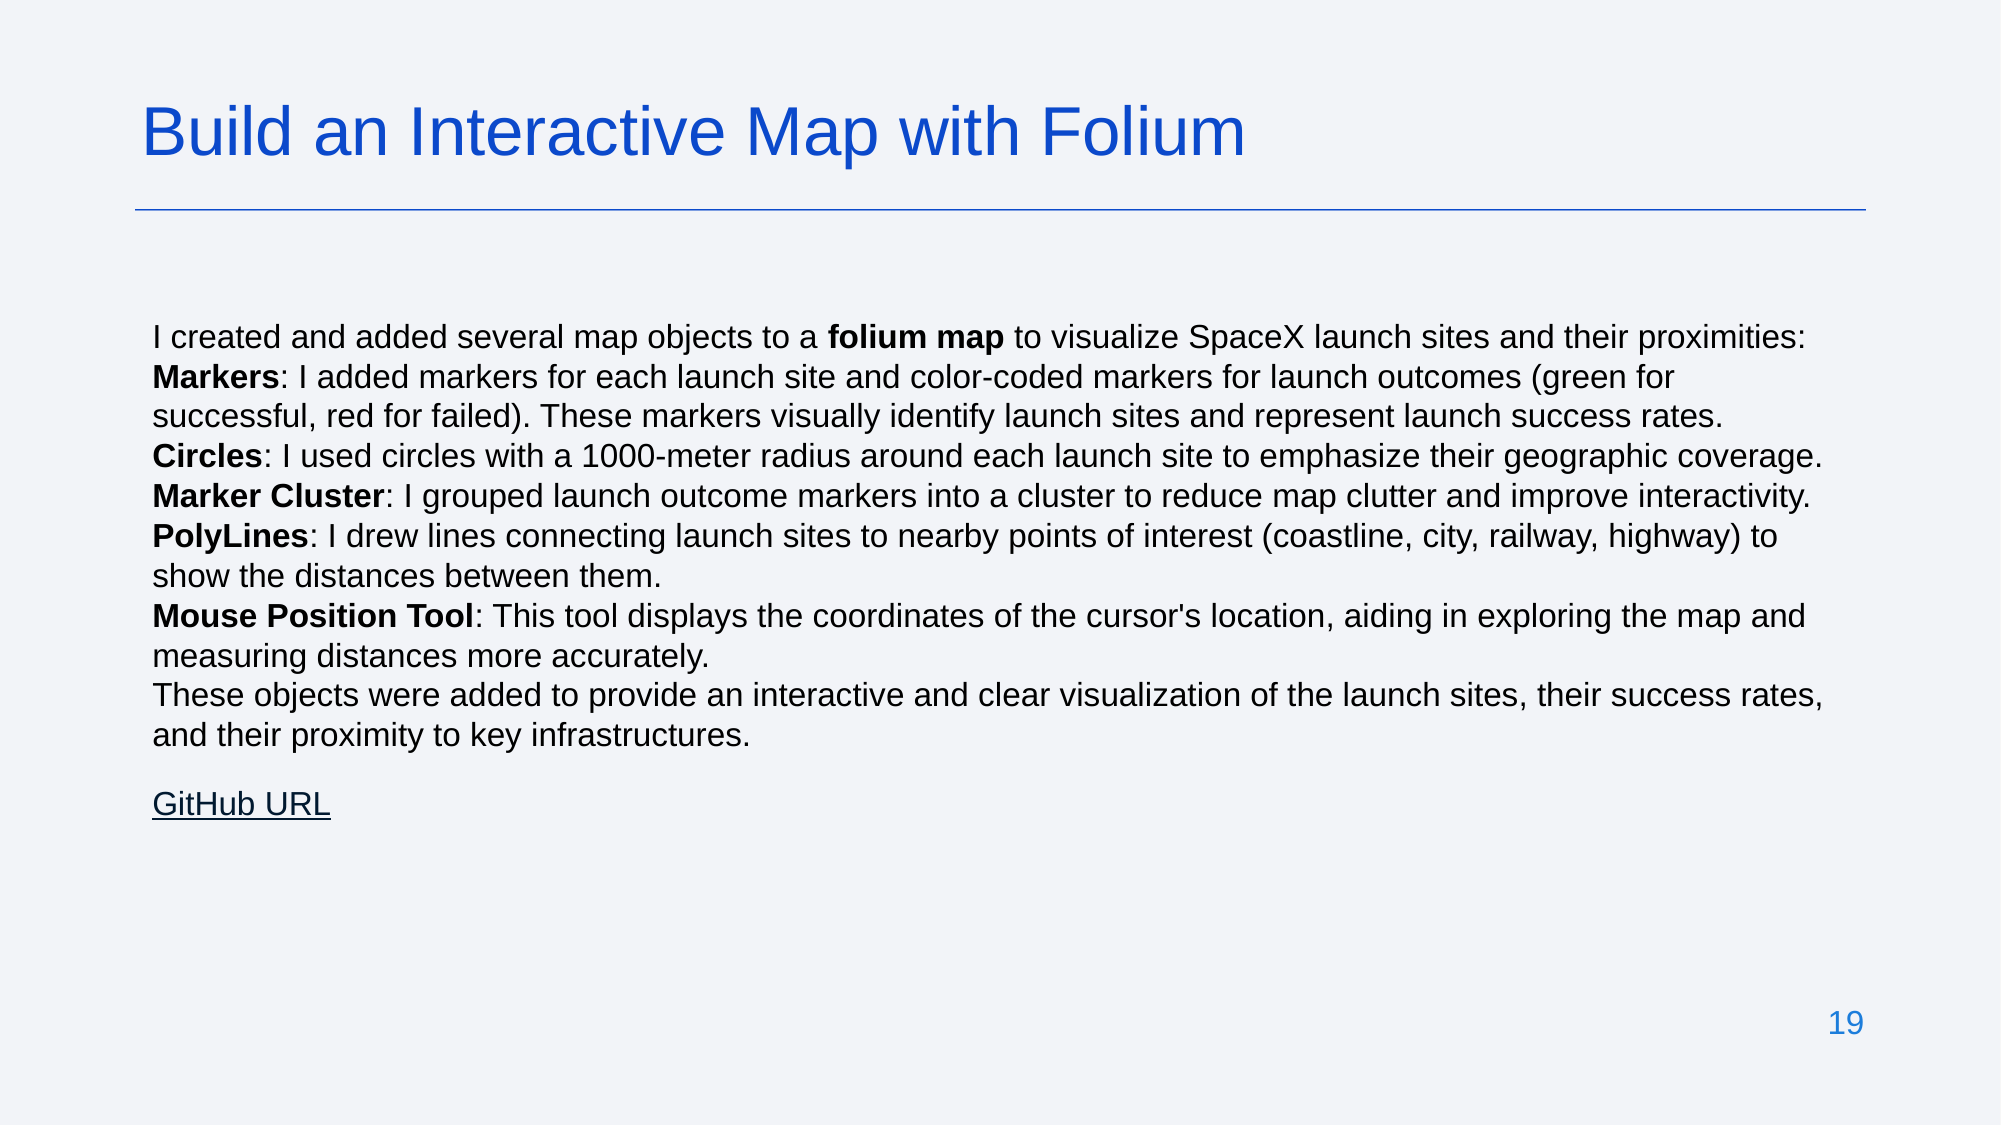

Build an Interactive Map with Folium
I created and added several map objects to a folium map to visualize SpaceX launch sites and their proximities:
Markers: I added markers for each launch site and color-coded markers for launch outcomes (green for successful, red for failed). These markers visually identify launch sites and represent launch success rates.
Circles: I used circles with a 1000-meter radius around each launch site to emphasize their geographic coverage.
Marker Cluster: I grouped launch outcome markers into a cluster to reduce map clutter and improve interactivity.
PolyLines: I drew lines connecting launch sites to nearby points of interest (coastline, city, railway, highway) to show the distances between them.
Mouse Position Tool: This tool displays the coordinates of the cursor's location, aiding in exploring the map and measuring distances more accurately.
These objects were added to provide an interactive and clear visualization of the launch sites, their success rates, and their proximity to key infrastructures.
GitHub URL

19